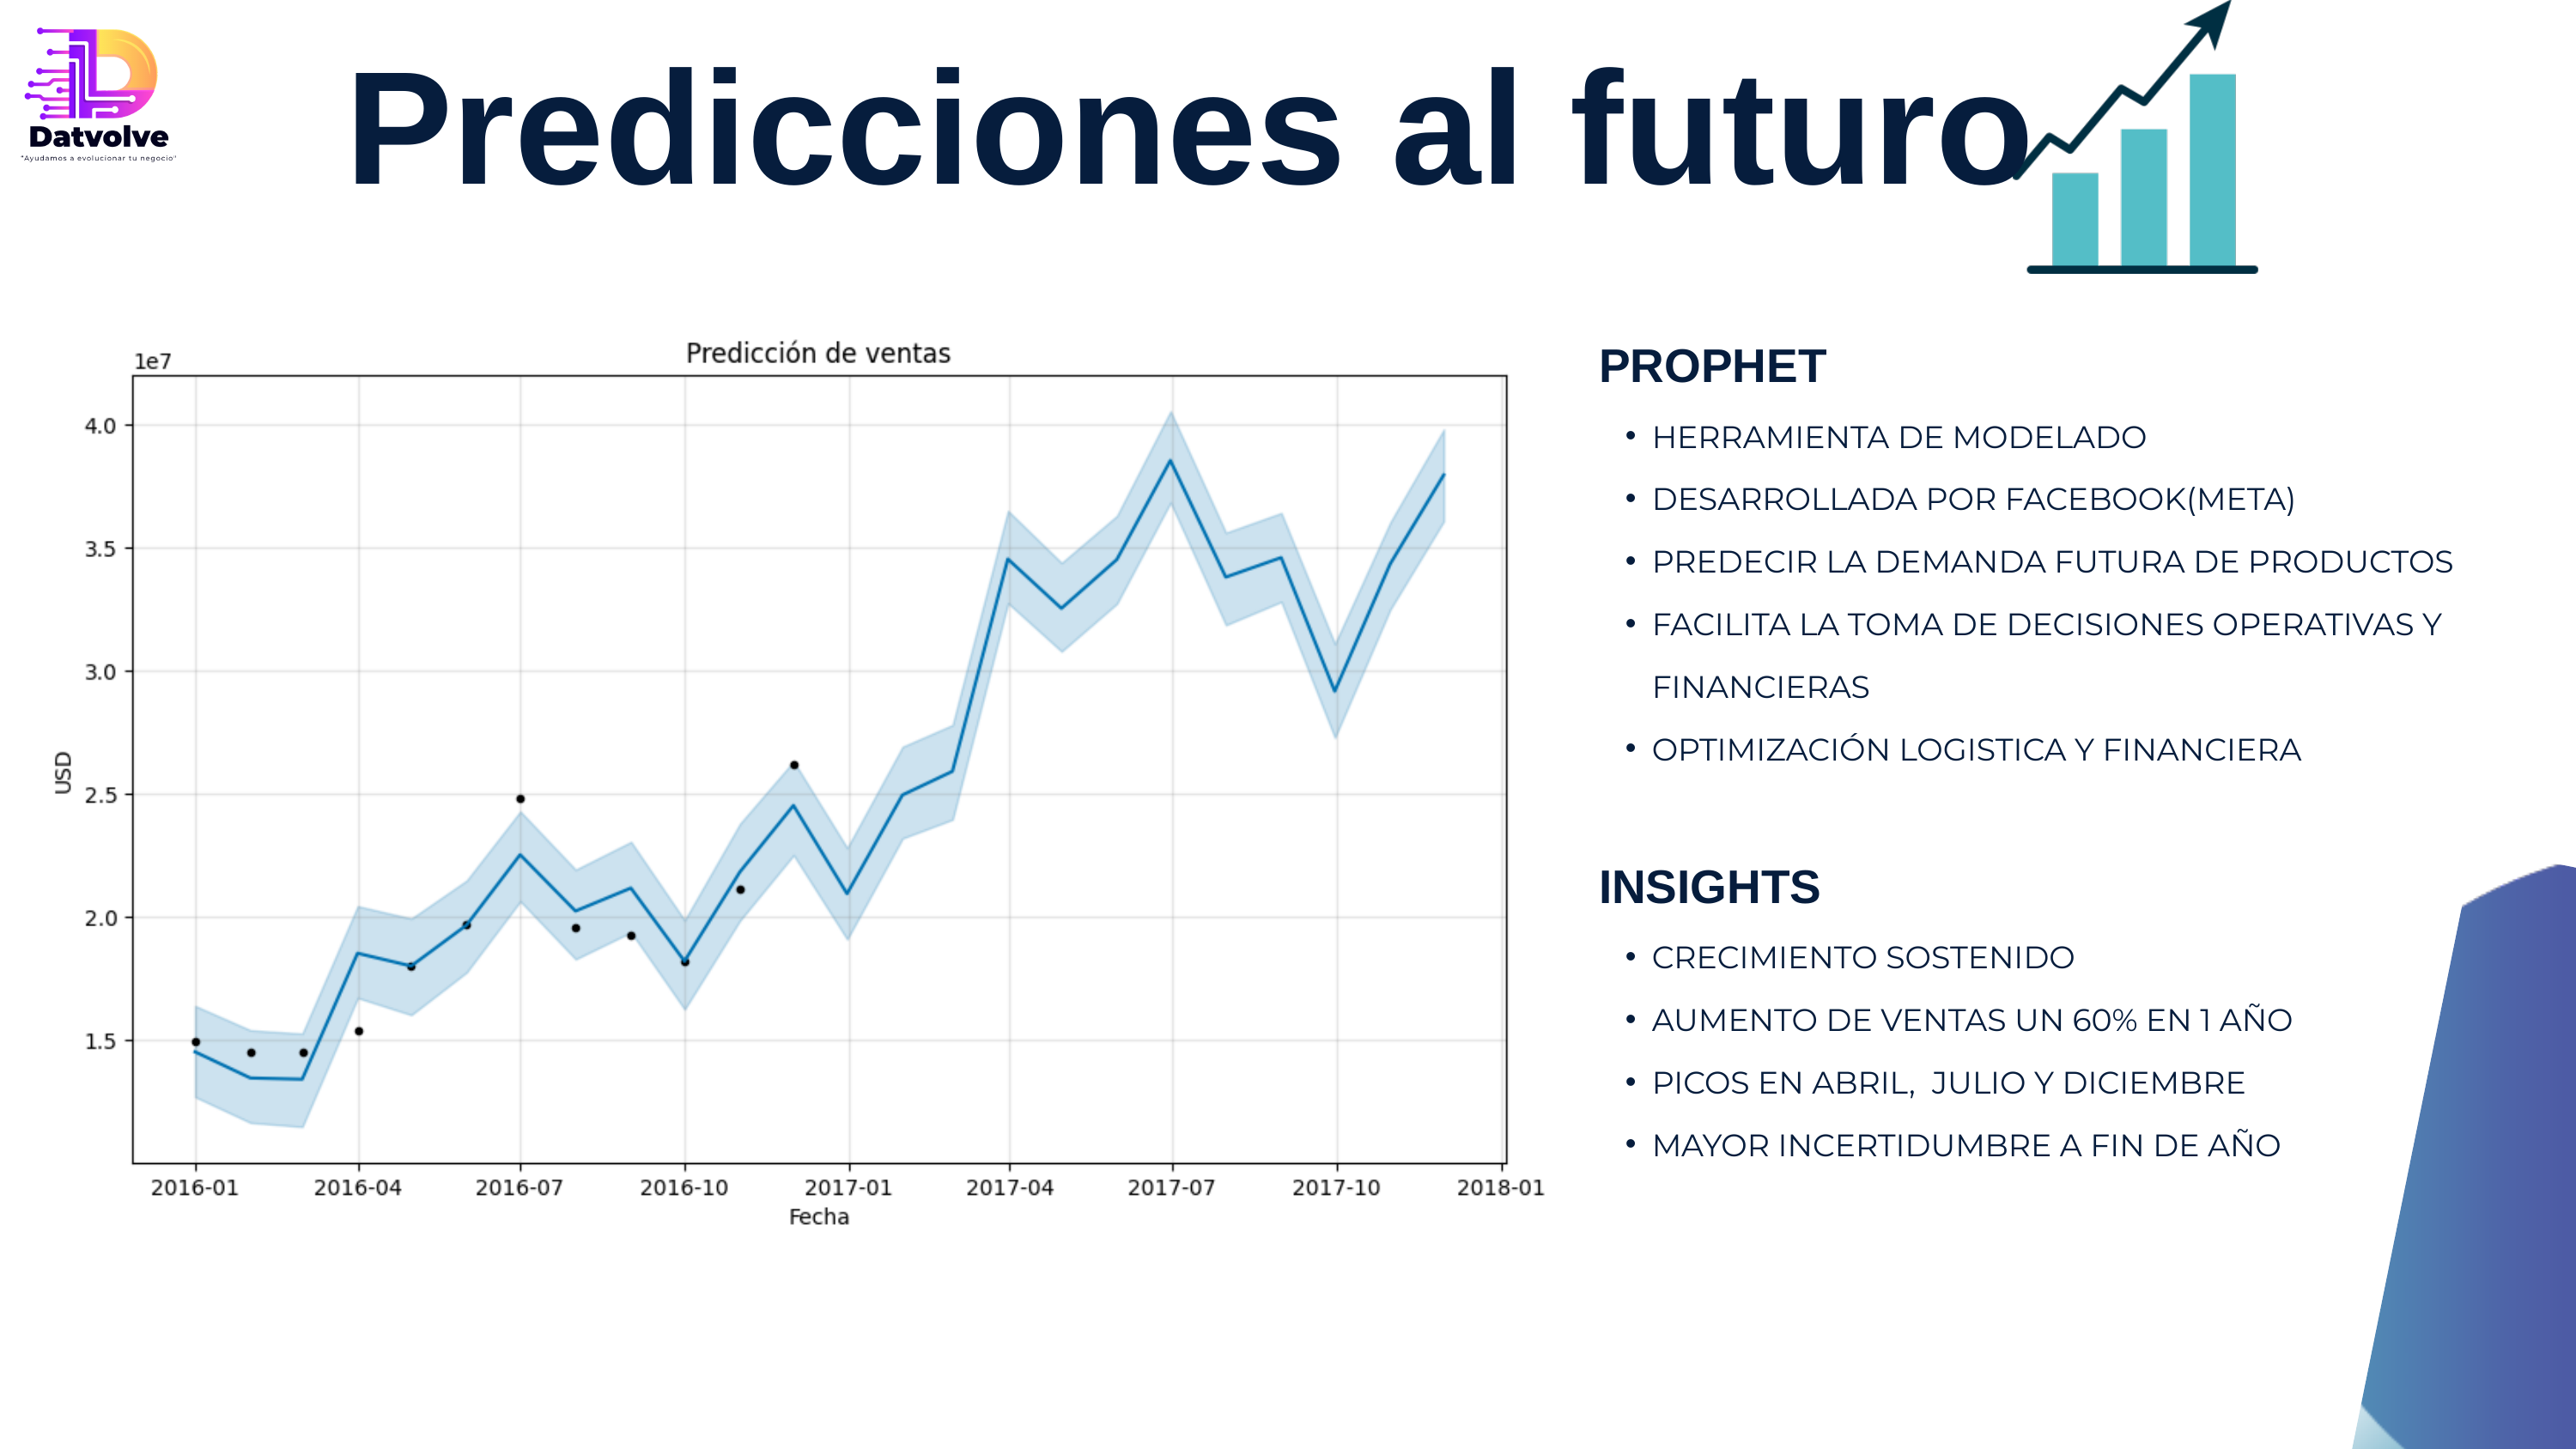

Predicciones al futuro
PROPHET
HERRAMIENTA DE MODELADO
DESARROLLADA POR FACEBOOK(META)
PREDECIR LA DEMANDA FUTURA DE PRODUCTOS
FACILITA LA TOMA DE DECISIONES OPERATIVAS Y FINANCIERAS
OPTIMIZACIÓN LOGISTICA Y FINANCIERA

INSIGHTS
CRECIMIENTO SOSTENIDO
AUMENTO DE VENTAS UN 60% EN 1 AÑO
PICOS EN ABRIL,  JULIO Y DICIEMBRE
MAYOR INCERTIDUMBRE A FIN DE AÑO